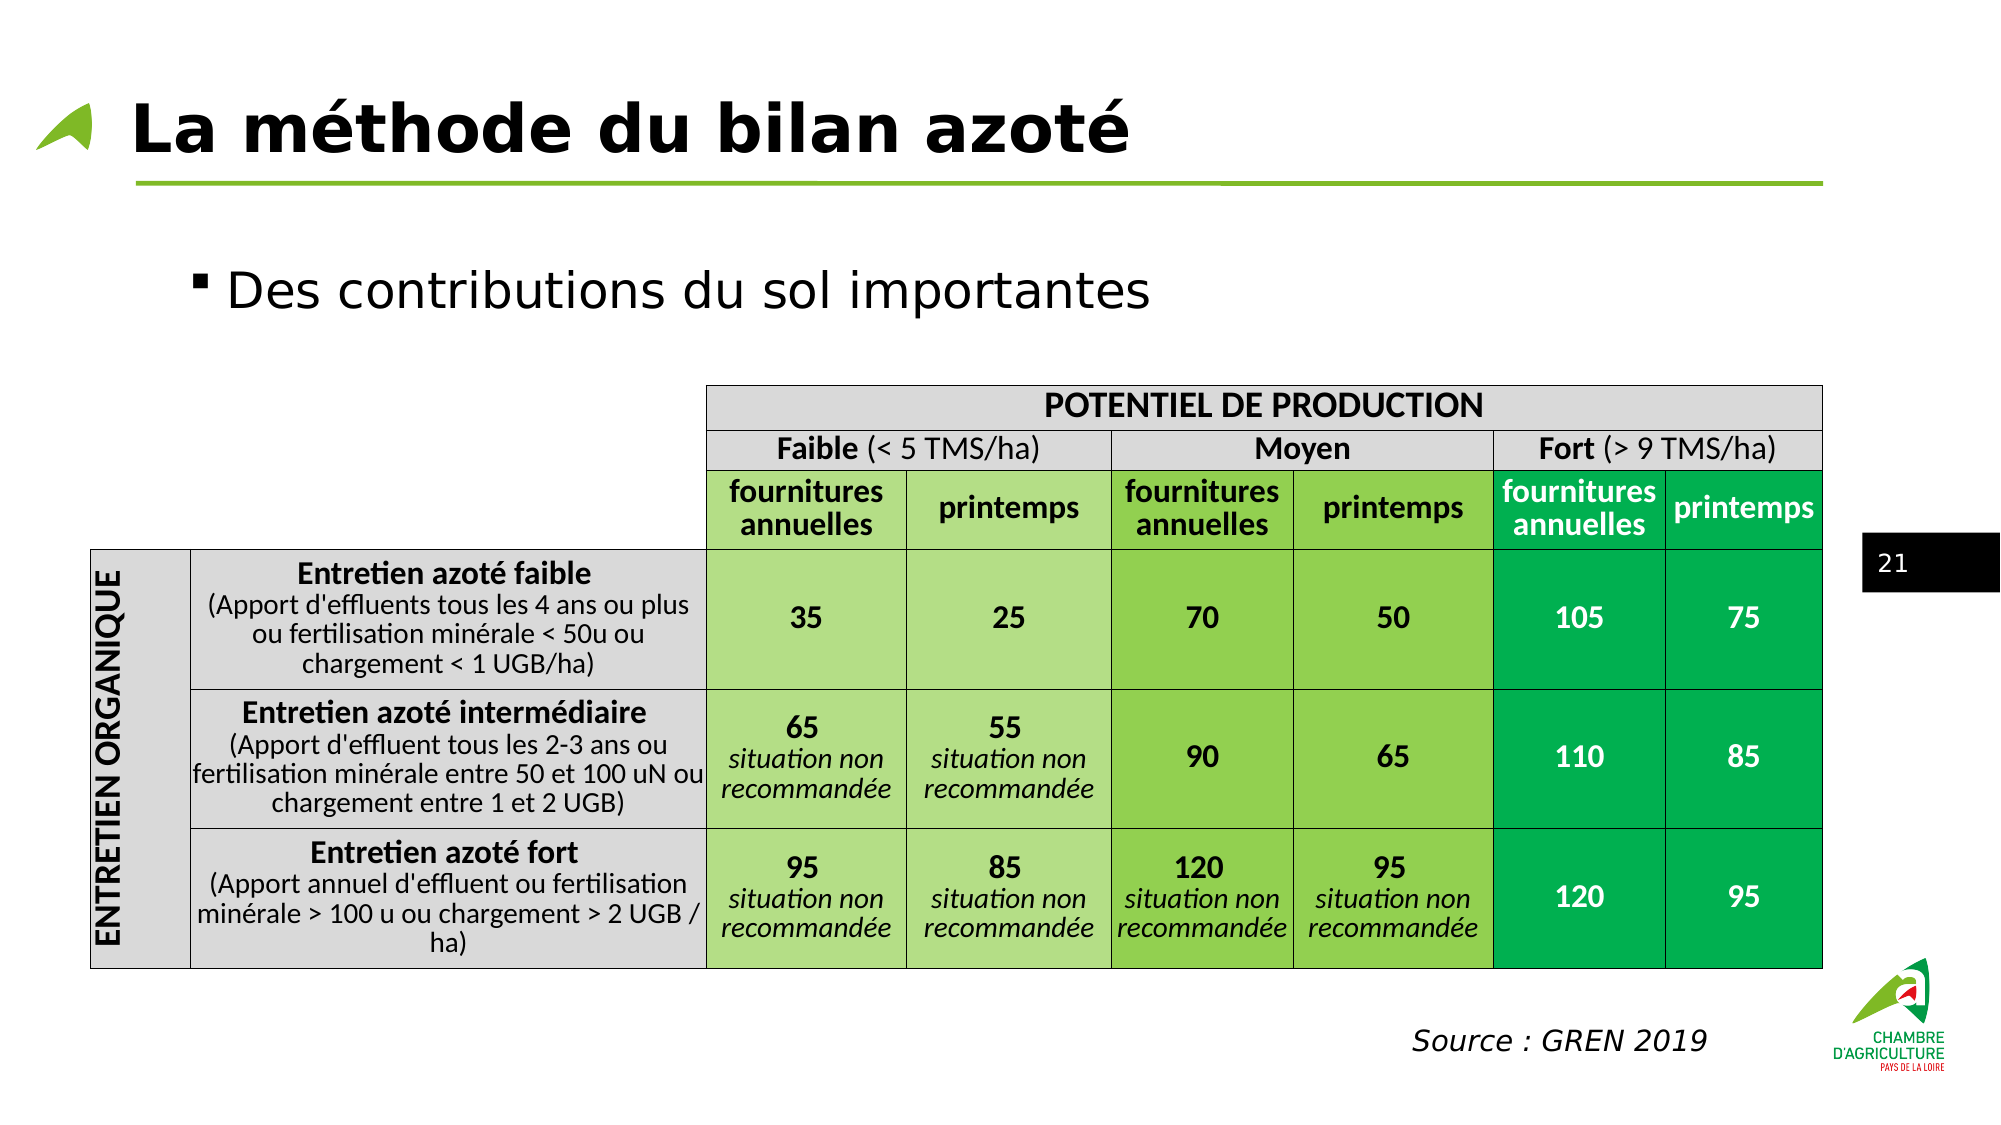

La méthode du bilan azoté
Des contributions du sol importantes
|  |  | POTENTIEL DE PRODUCTION |  |  |  |  |  |
| --- | --- | --- | --- | --- | --- | --- | --- |
|  |  | Faible (< 5 TMS/ha) |  | Moyen |  | Fort (> 9 TMS/ha) |  |
|  |  | fournitures annuelles | printemps | fournitures annuelles | printemps | fournitures annuelles | printemps |
| ENTRETIEN ORGANIQUE | Entretien azoté faible (Apport d'effluents tous les 4 ans ou plus ou fertilisation minérale < 50u ou chargement < 1 UGB/ha) | 35 | 25 | 70 | 50 | 105 | 75 |
|  | Entretien azoté intermédiaire (Apport d'effluent tous les 2-3 ans ou fertilisation minérale entre 50 et 100 uN ou chargement entre 1 et 2 UGB) | 65 situation non recommandée | 55 situation non recommandée | 90 | 65 | 110 | 85 |
|  | Entretien azoté fort (Apport annuel d'effluent ou fertilisation minérale > 100 u ou chargement > 2 UGB / ha) | 95 situation non recommandée | 85 situation non recommandée | 120 situation non recommandée | 95 situation non recommandée | 120 | 95 |
21
Source : GREN 2019